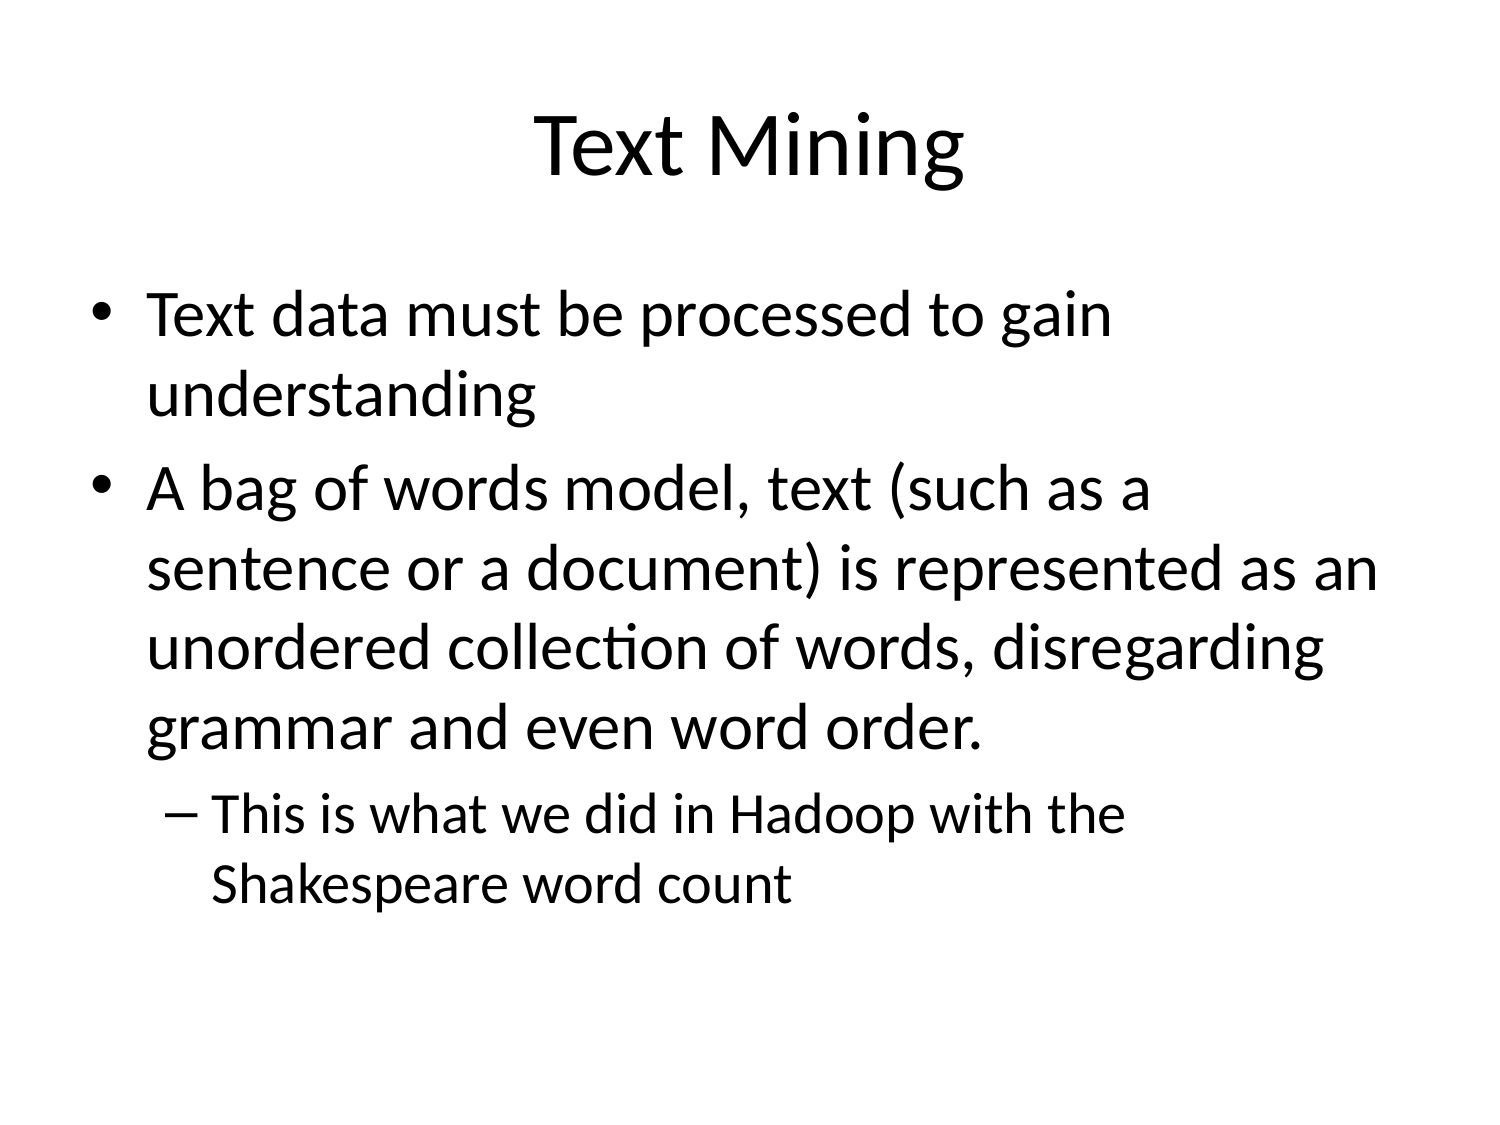

# Text Mining
Text data must be processed to gain understanding
A bag of words model, text (such as a sentence or a document) is represented as an unordered collection of words, disregarding grammar and even word order.
This is what we did in Hadoop with the Shakespeare word count